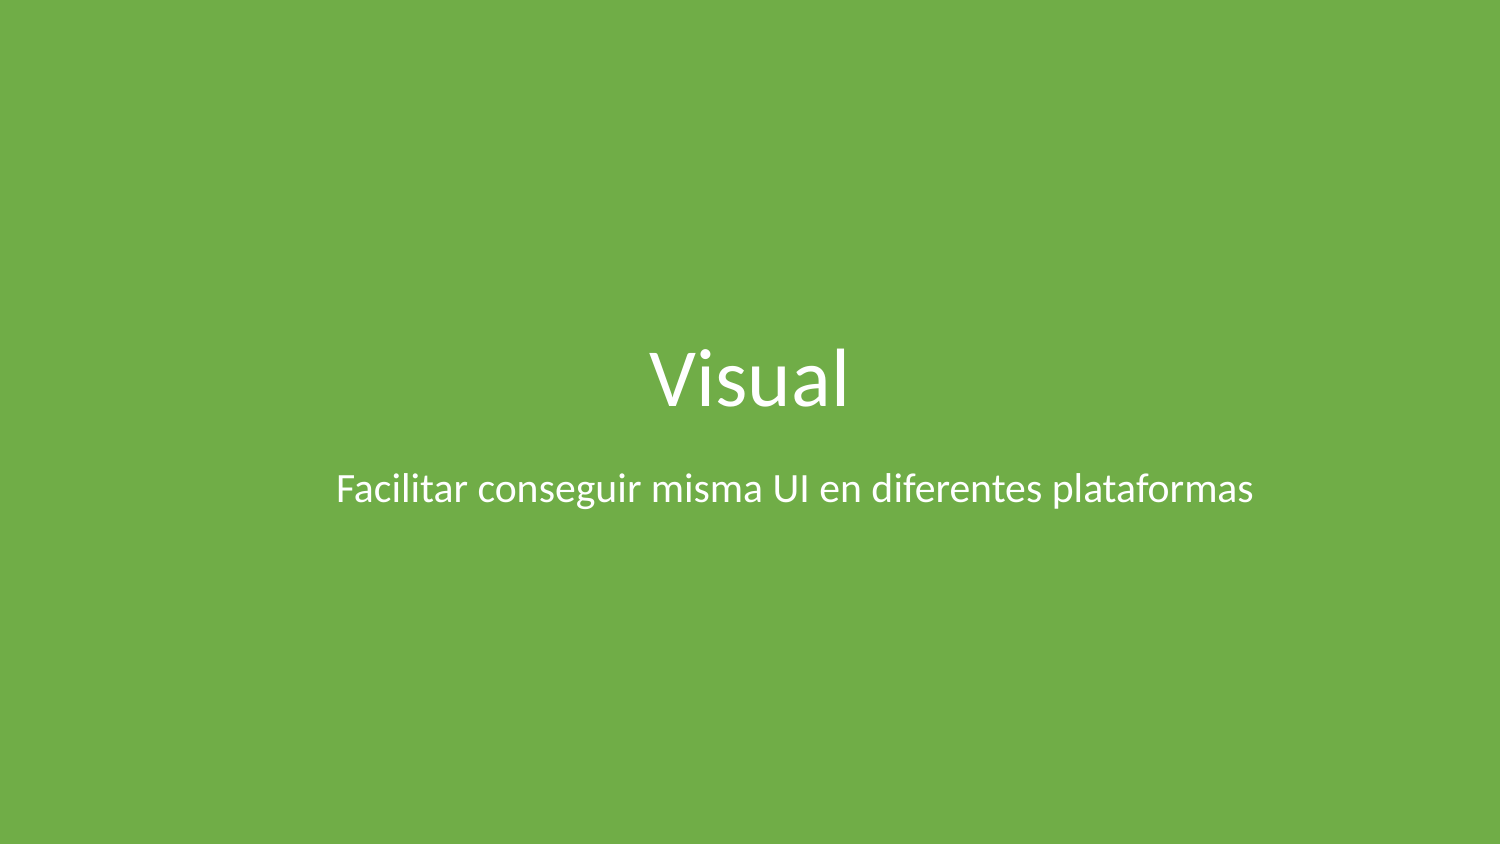

# Visual
Facilitar conseguir misma UI en diferentes plataformas